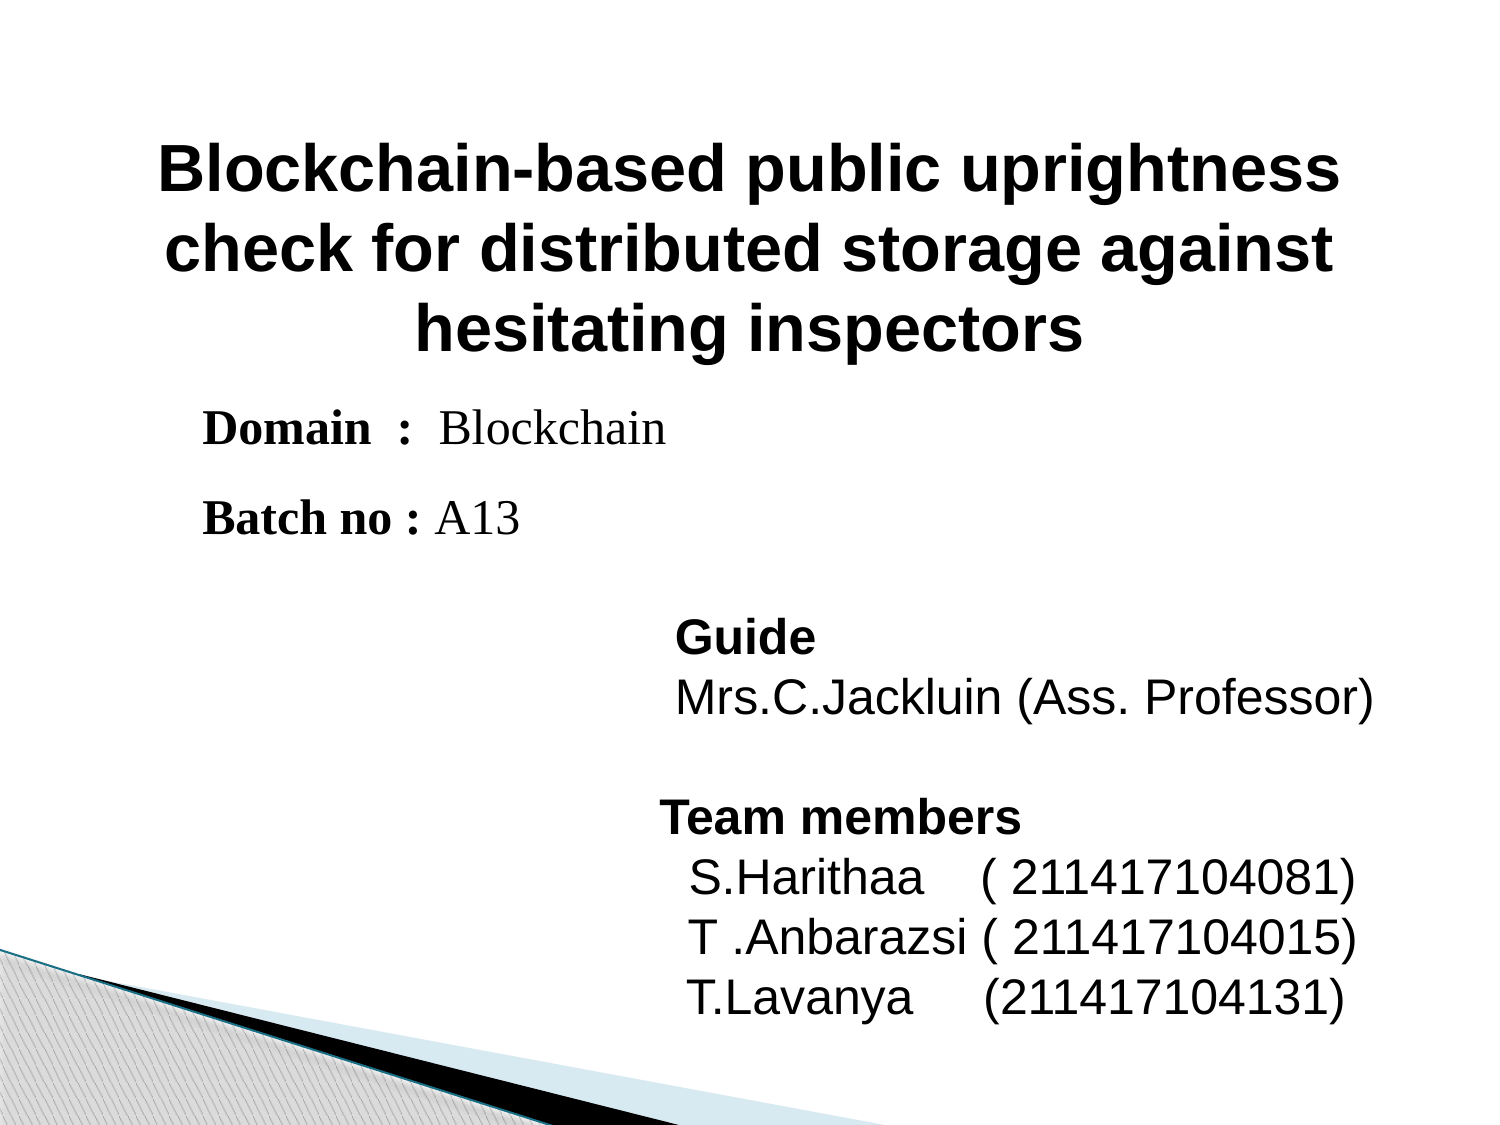

Blockchain-based public uprightness check for distributed storage against hesitating inspectors
       Domain  :  Blockchain
       Batch no : A13

                                        Guide
                                        Mrs.C.Jackluin (Ass. Professor)
             Team members
                                       S.Harithaa    ( 211417104081)
                                       T .Anbarazsi ( 211417104015)
                                      T.Lavanya     (211417104131)